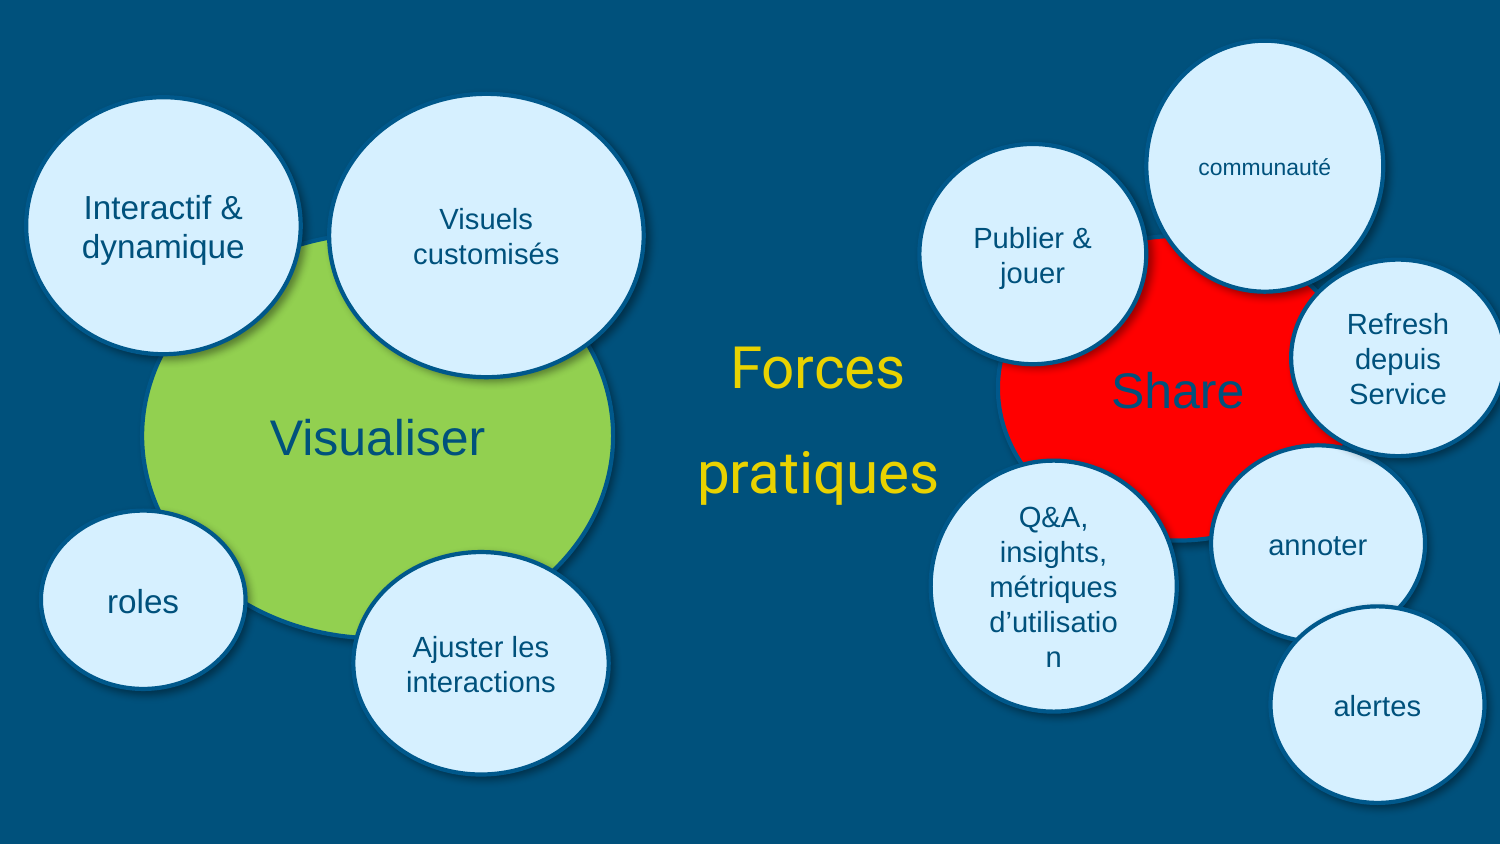

communauté
Visuels customisés
Interactif & dynamique
Publier & jouer
Visualiser
Share
Forces
pratiques
Refresh depuis Service
annoter
Q&A, insights, métriques d’utilisation
roles
Ajuster les interactions
alertes